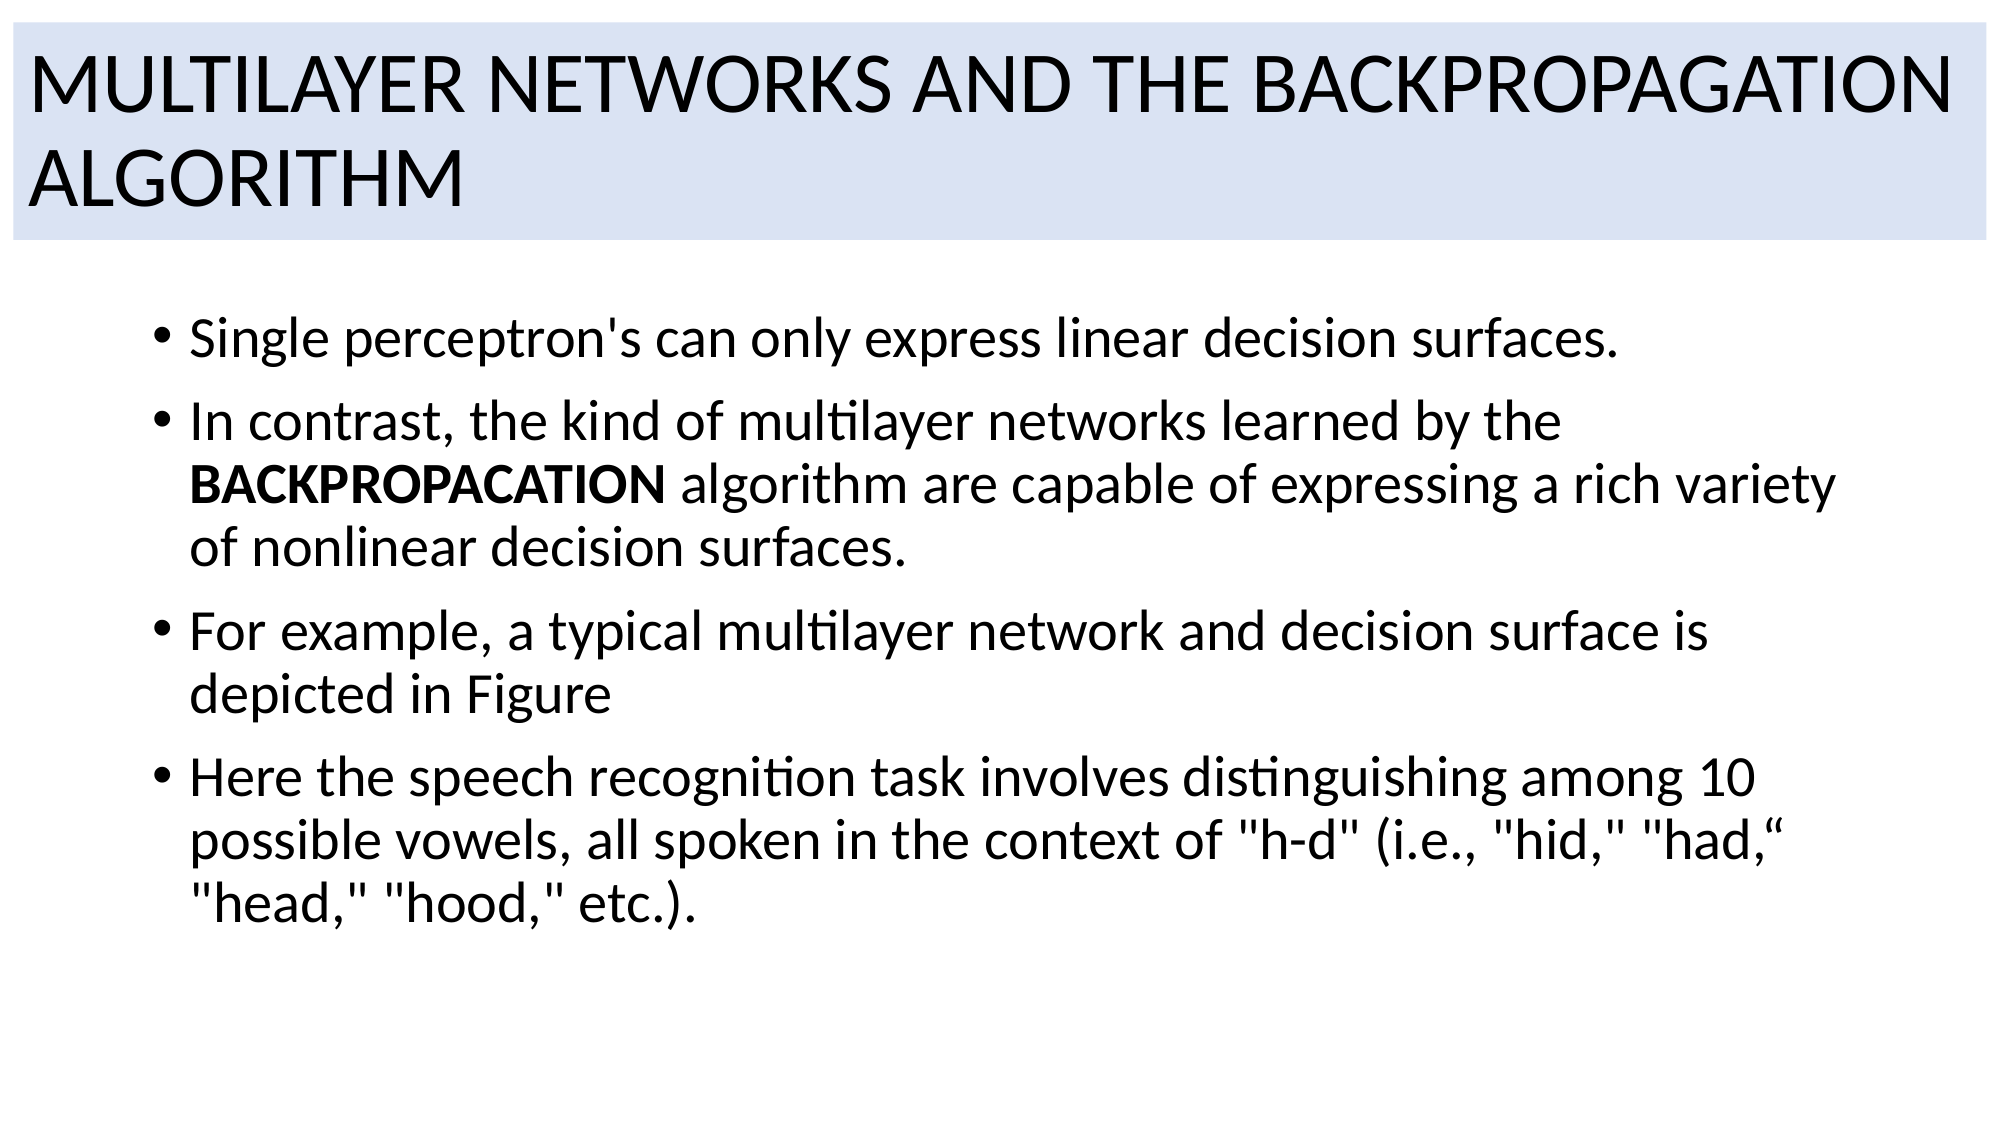

# MULTILAYER NETWORKS AND THE BACKPROPAGATION ALGORITHM
Single perceptron's can only express linear decision surfaces.
In contrast, the kind of multilayer networks learned by the BACKPROPACATION algorithm are capable of expressing a rich variety of nonlinear decision surfaces.
For example, a typical multilayer network and decision surface is depicted in Figure
Here the speech recognition task involves distinguishing among 10 possible vowels, all spoken in the context of "h-d" (i.e., "hid," "had,“ "head," "hood," etc.).